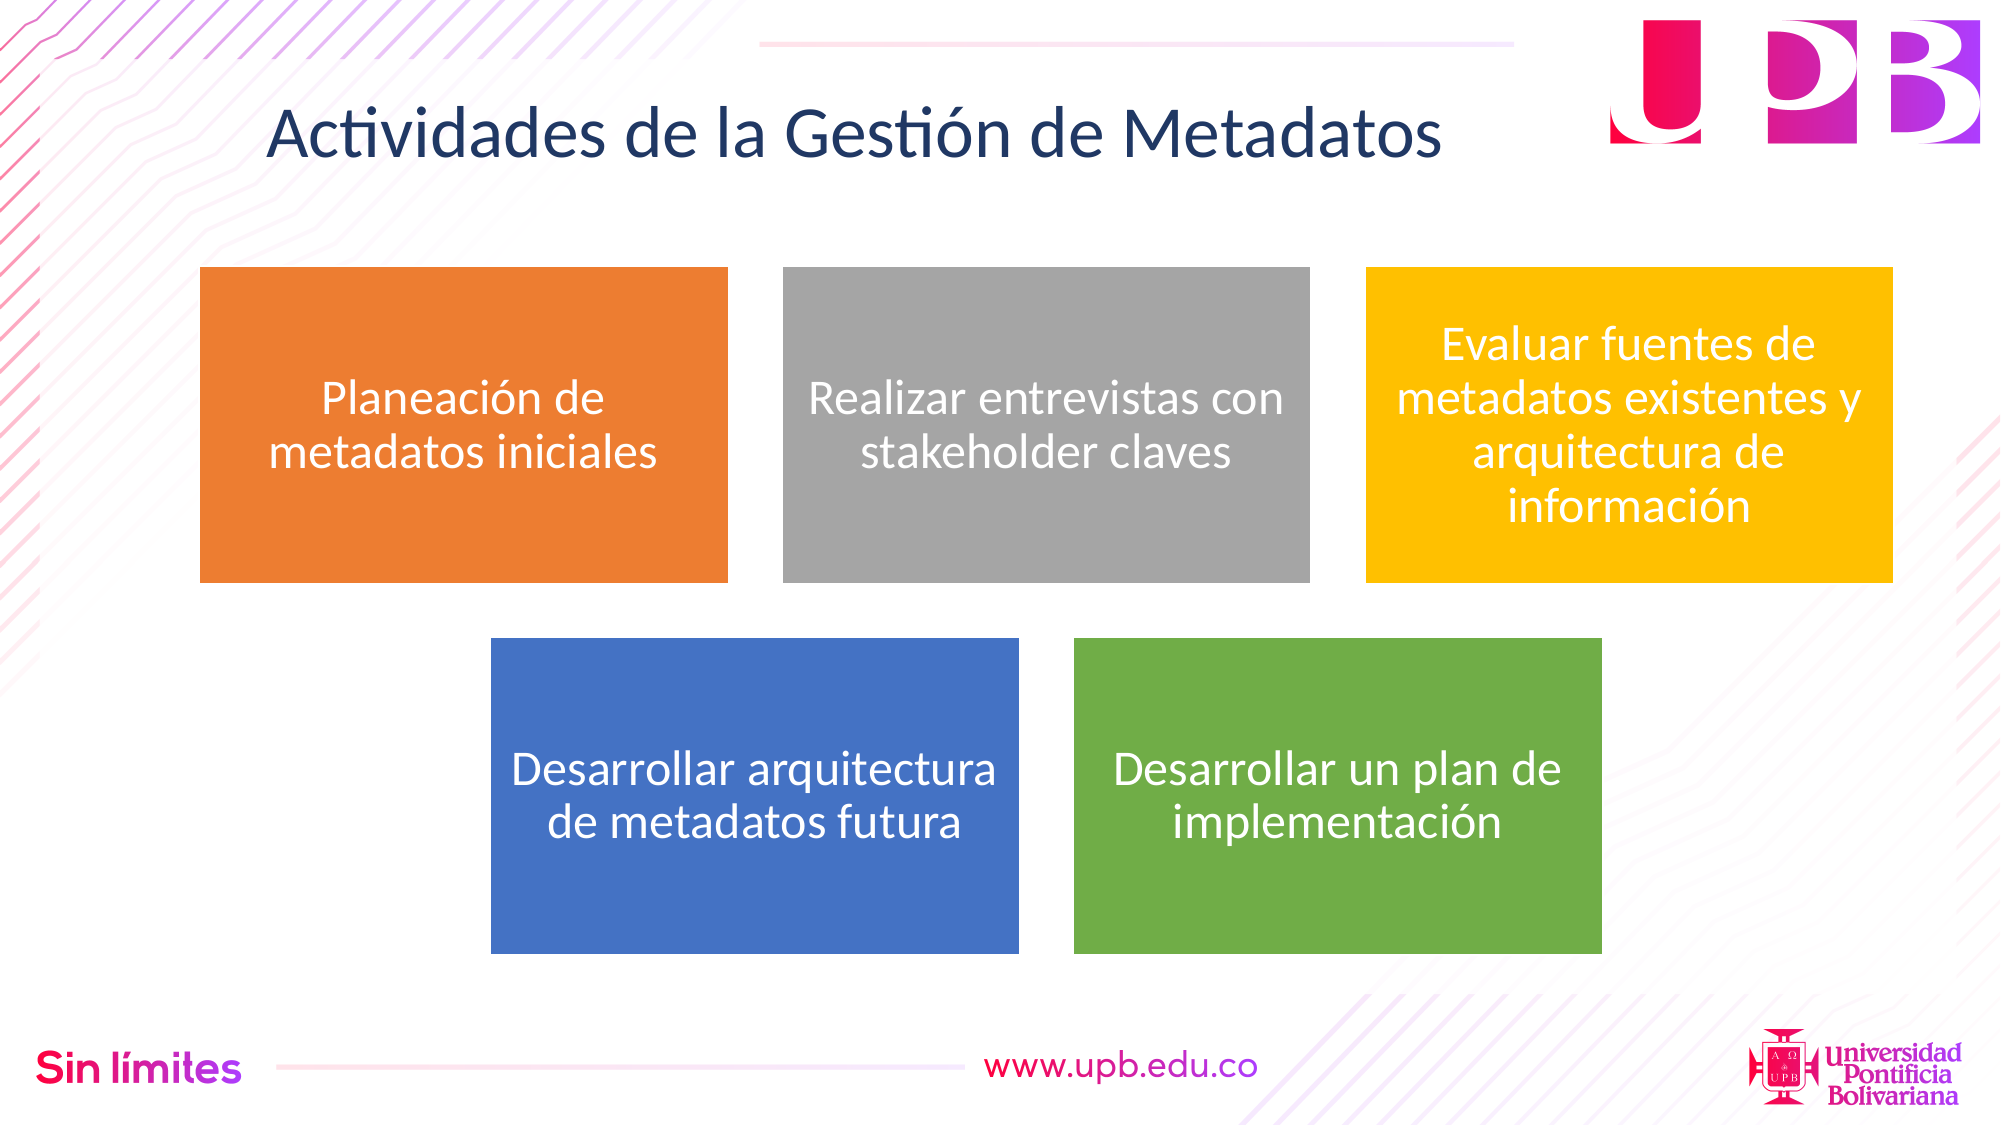

16
Actividades de la Gestión de Metadatos
Planeación de metadatos iniciales
Realizar entrevistas con stakeholder claves
Evaluar fuentes de metadatos existentes y arquitectura de información
Desarrollar arquitectura de metadatos futura
Desarrollar un plan de implementación